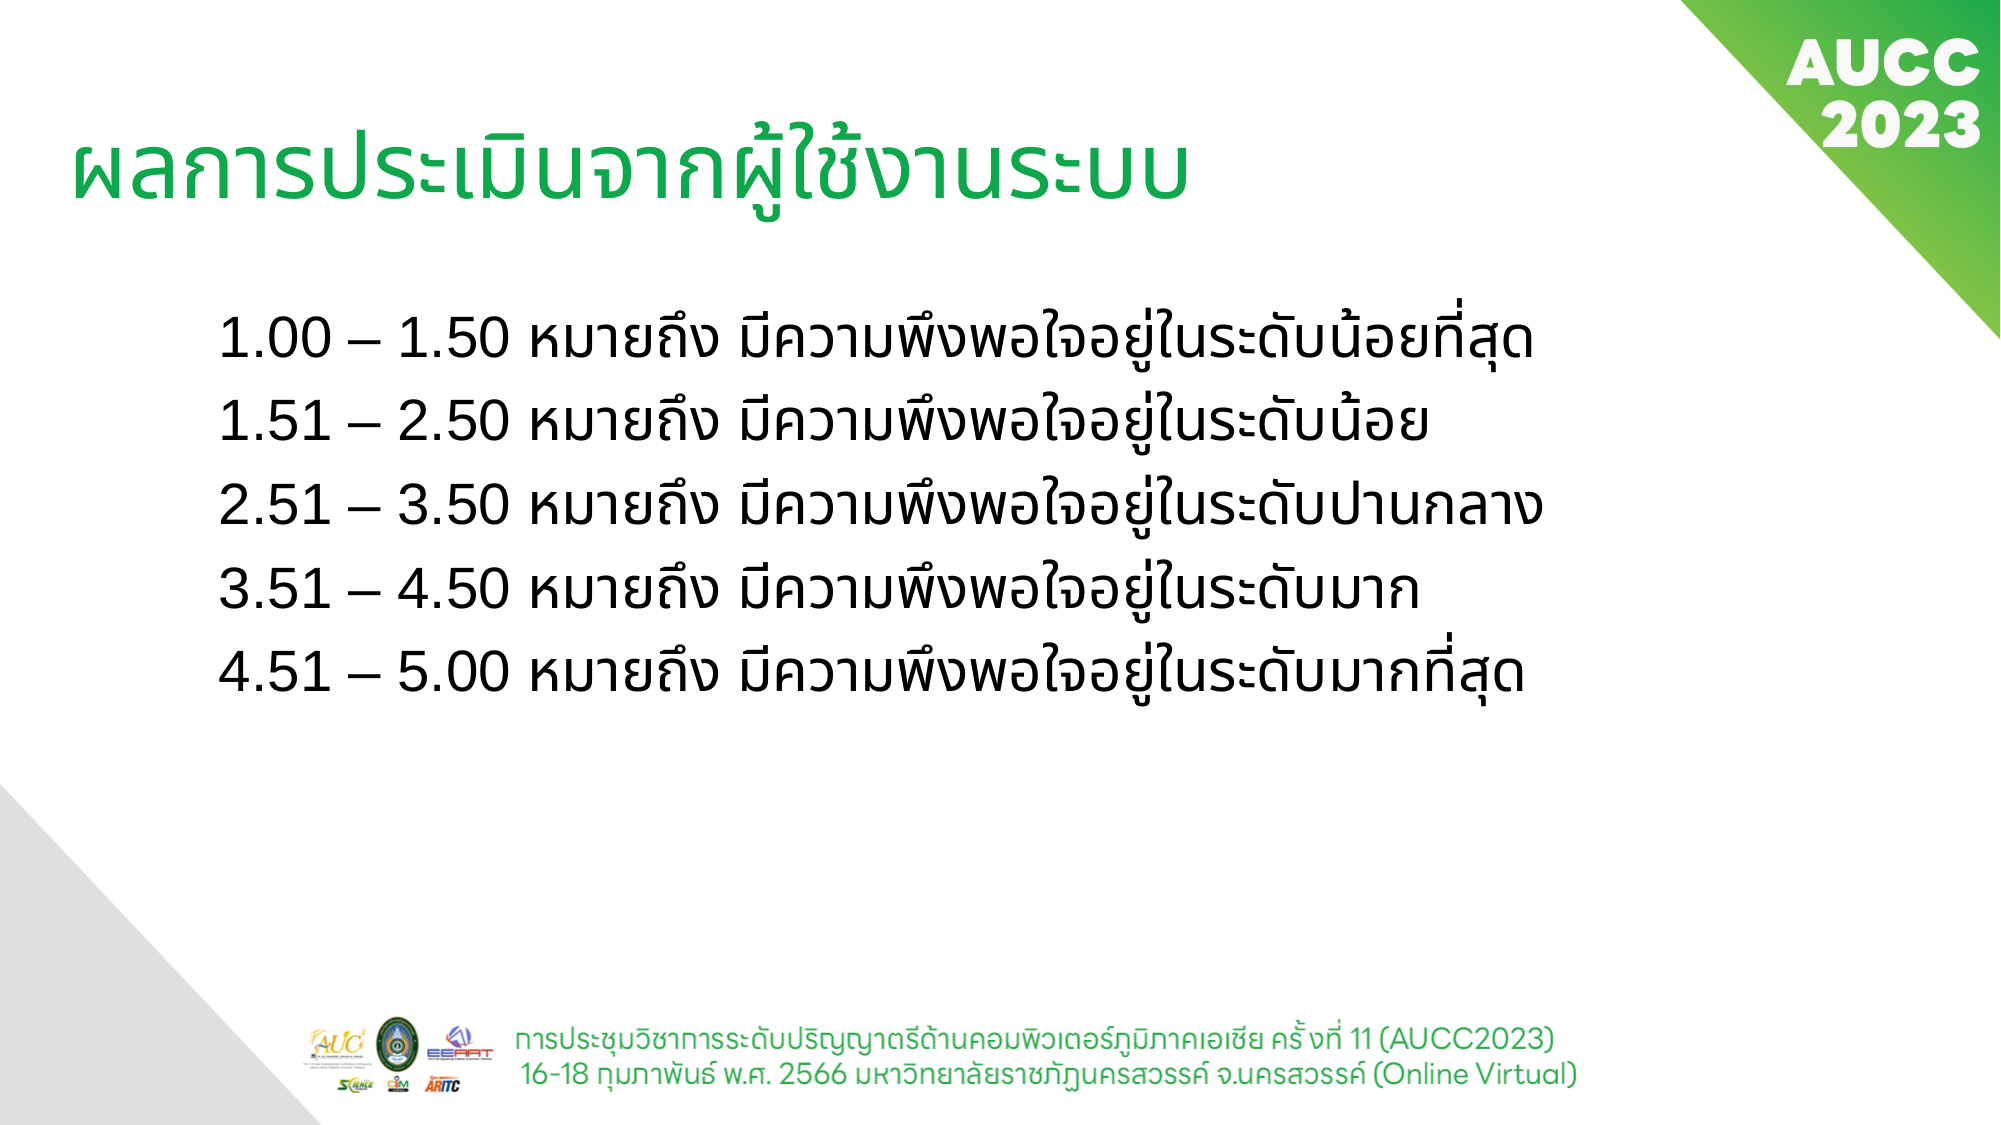

# ผลการประเมินจากผู้ใช้งานระบบ
	1.00 – 1.50 หมายถึง มีความพึงพอใจอยู่ในระดับน้อยที่สุด
	1.51 – 2.50 หมายถึง มีความพึงพอใจอยู่ในระดับน้อย
	2.51 – 3.50 หมายถึง มีความพึงพอใจอยู่ในระดับปานกลาง
	3.51 – 4.50 หมายถึง มีความพึงพอใจอยู่ในระดับมาก
	4.51 – 5.00 หมายถึง มีความพึงพอใจอยู่ในระดับมากที่สุด